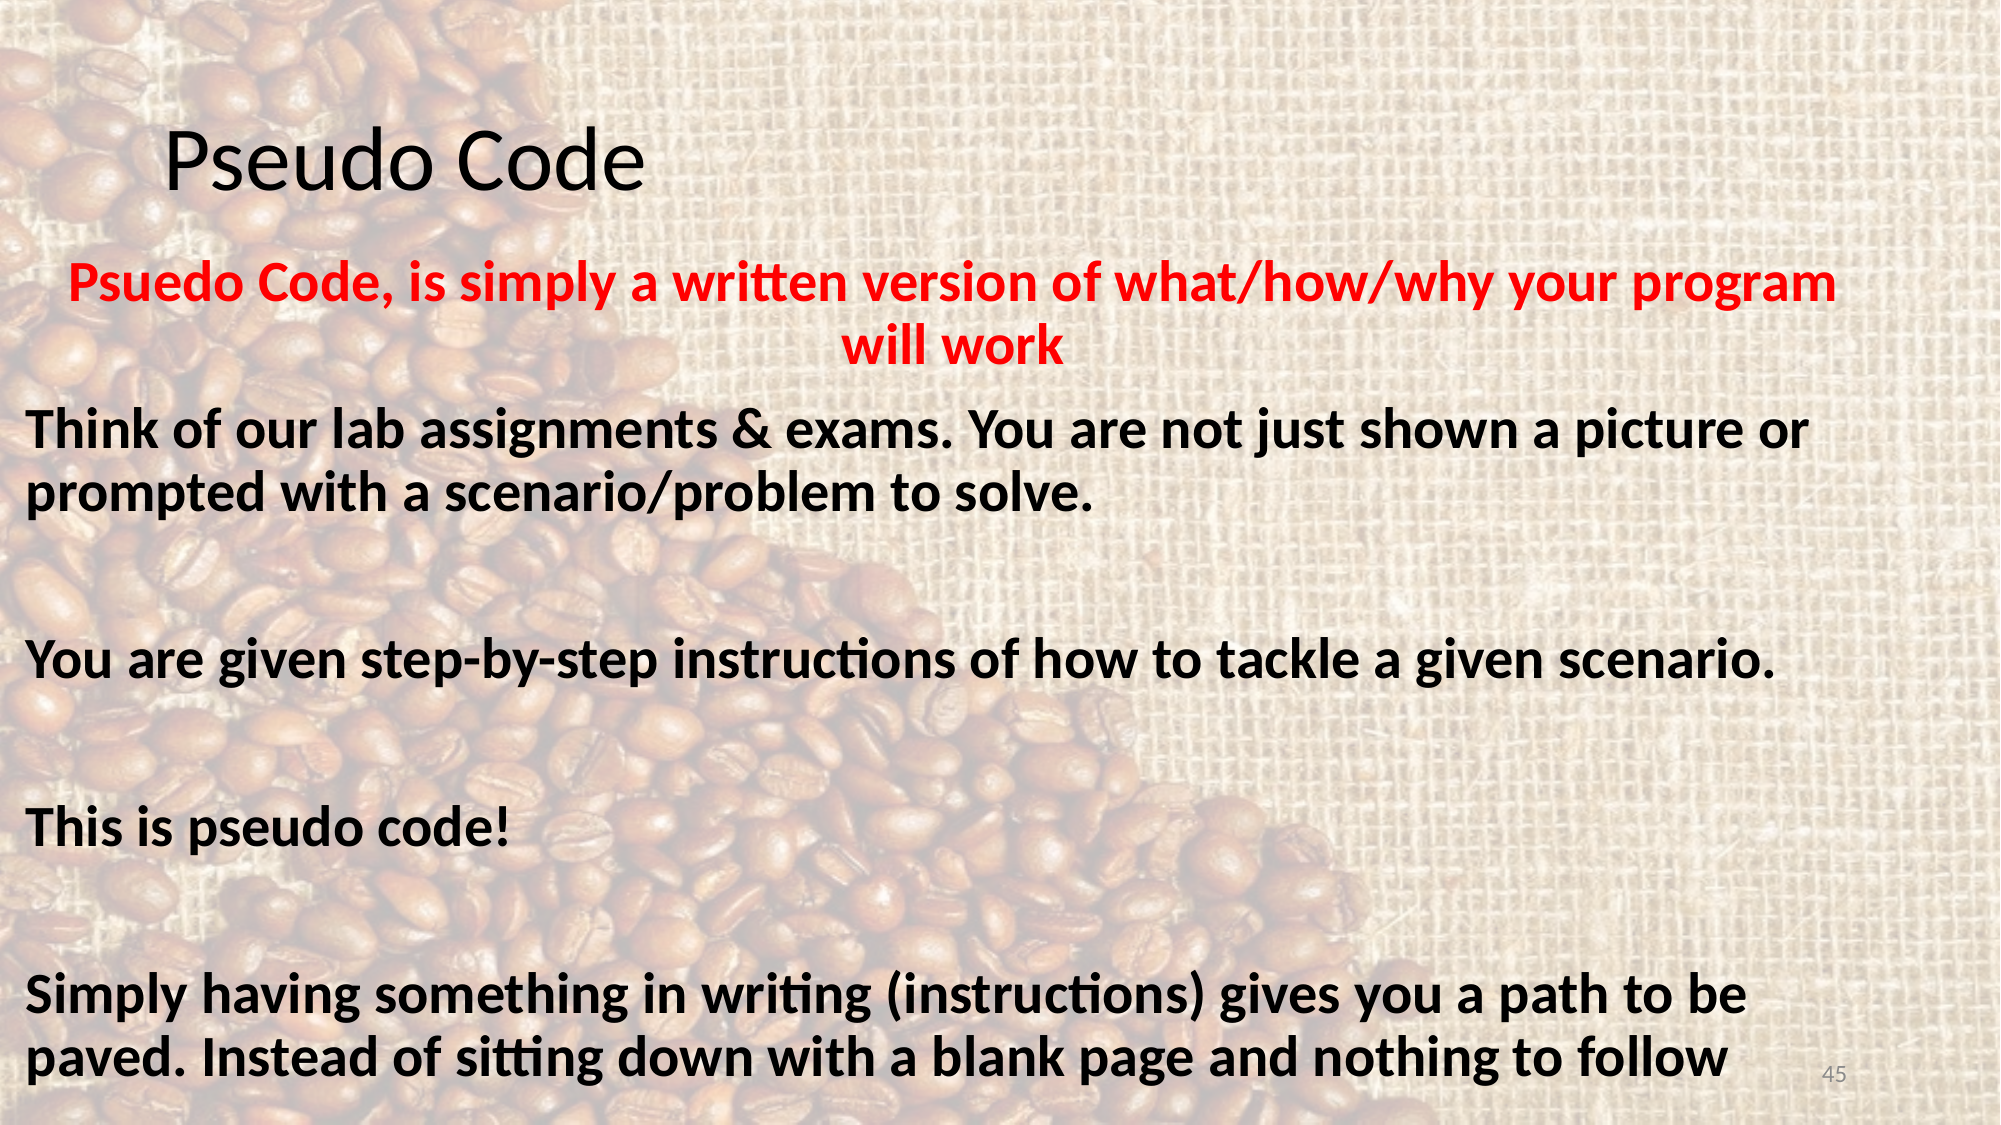

# Pseudo Code
Psuedo Code, is simply a written version of what/how/why your program will work
Think of our lab assignments & exams. You are not just shown a picture or prompted with a scenario/problem to solve.

You are given step-by-step instructions of how to tackle a given scenario.

This is pseudo code!

Simply having something in writing (instructions) gives you a path to be paved. Instead of sitting down with a blank page and nothing to follow

45